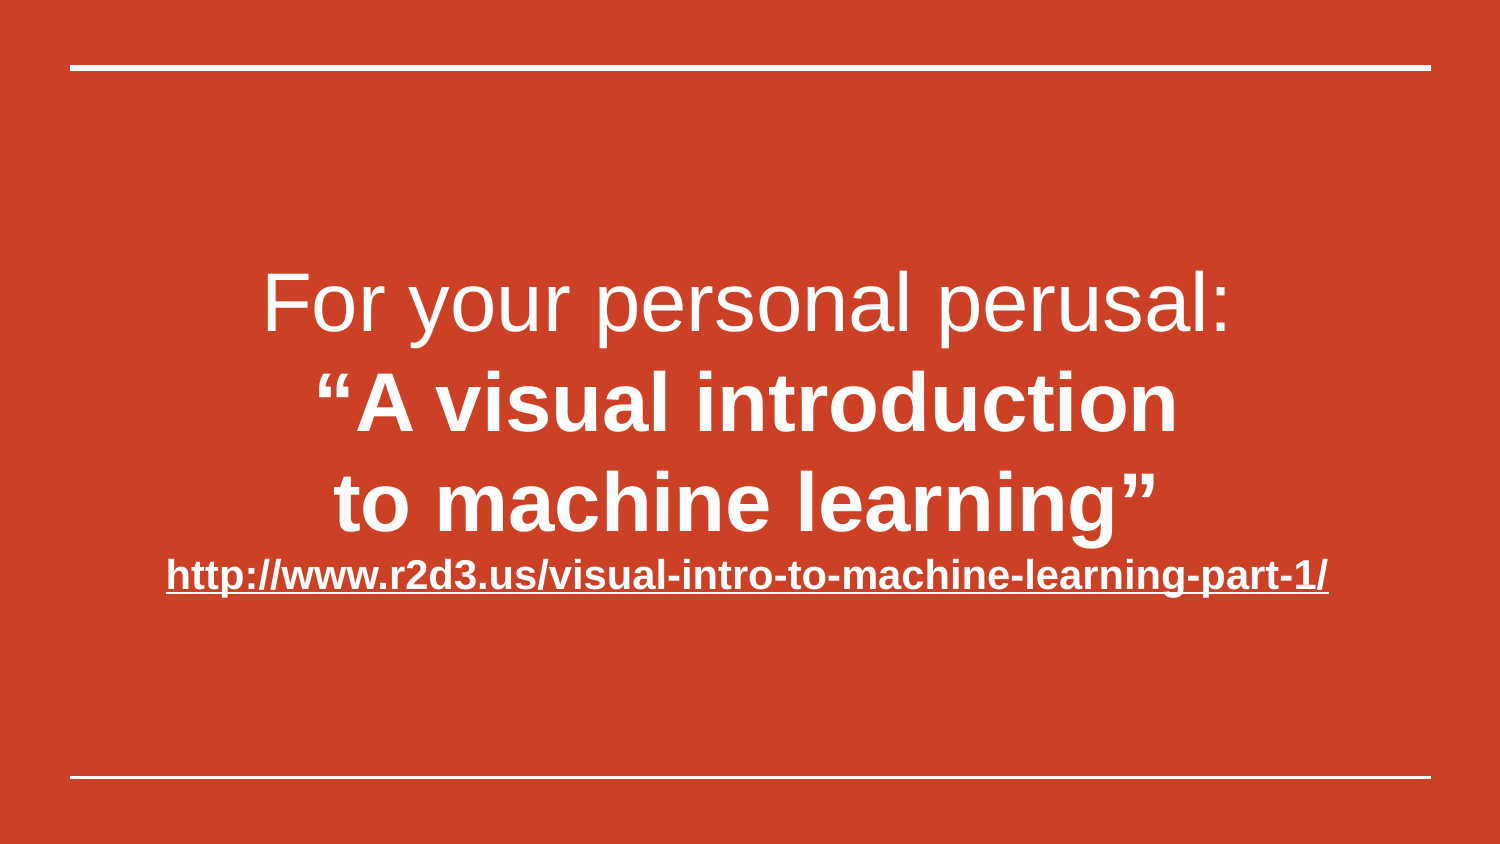

# For your personal perusal: “A visual introduction to machine learning”
http://www.r2d3.us/visual-intro-to-machine-learning-part-1/